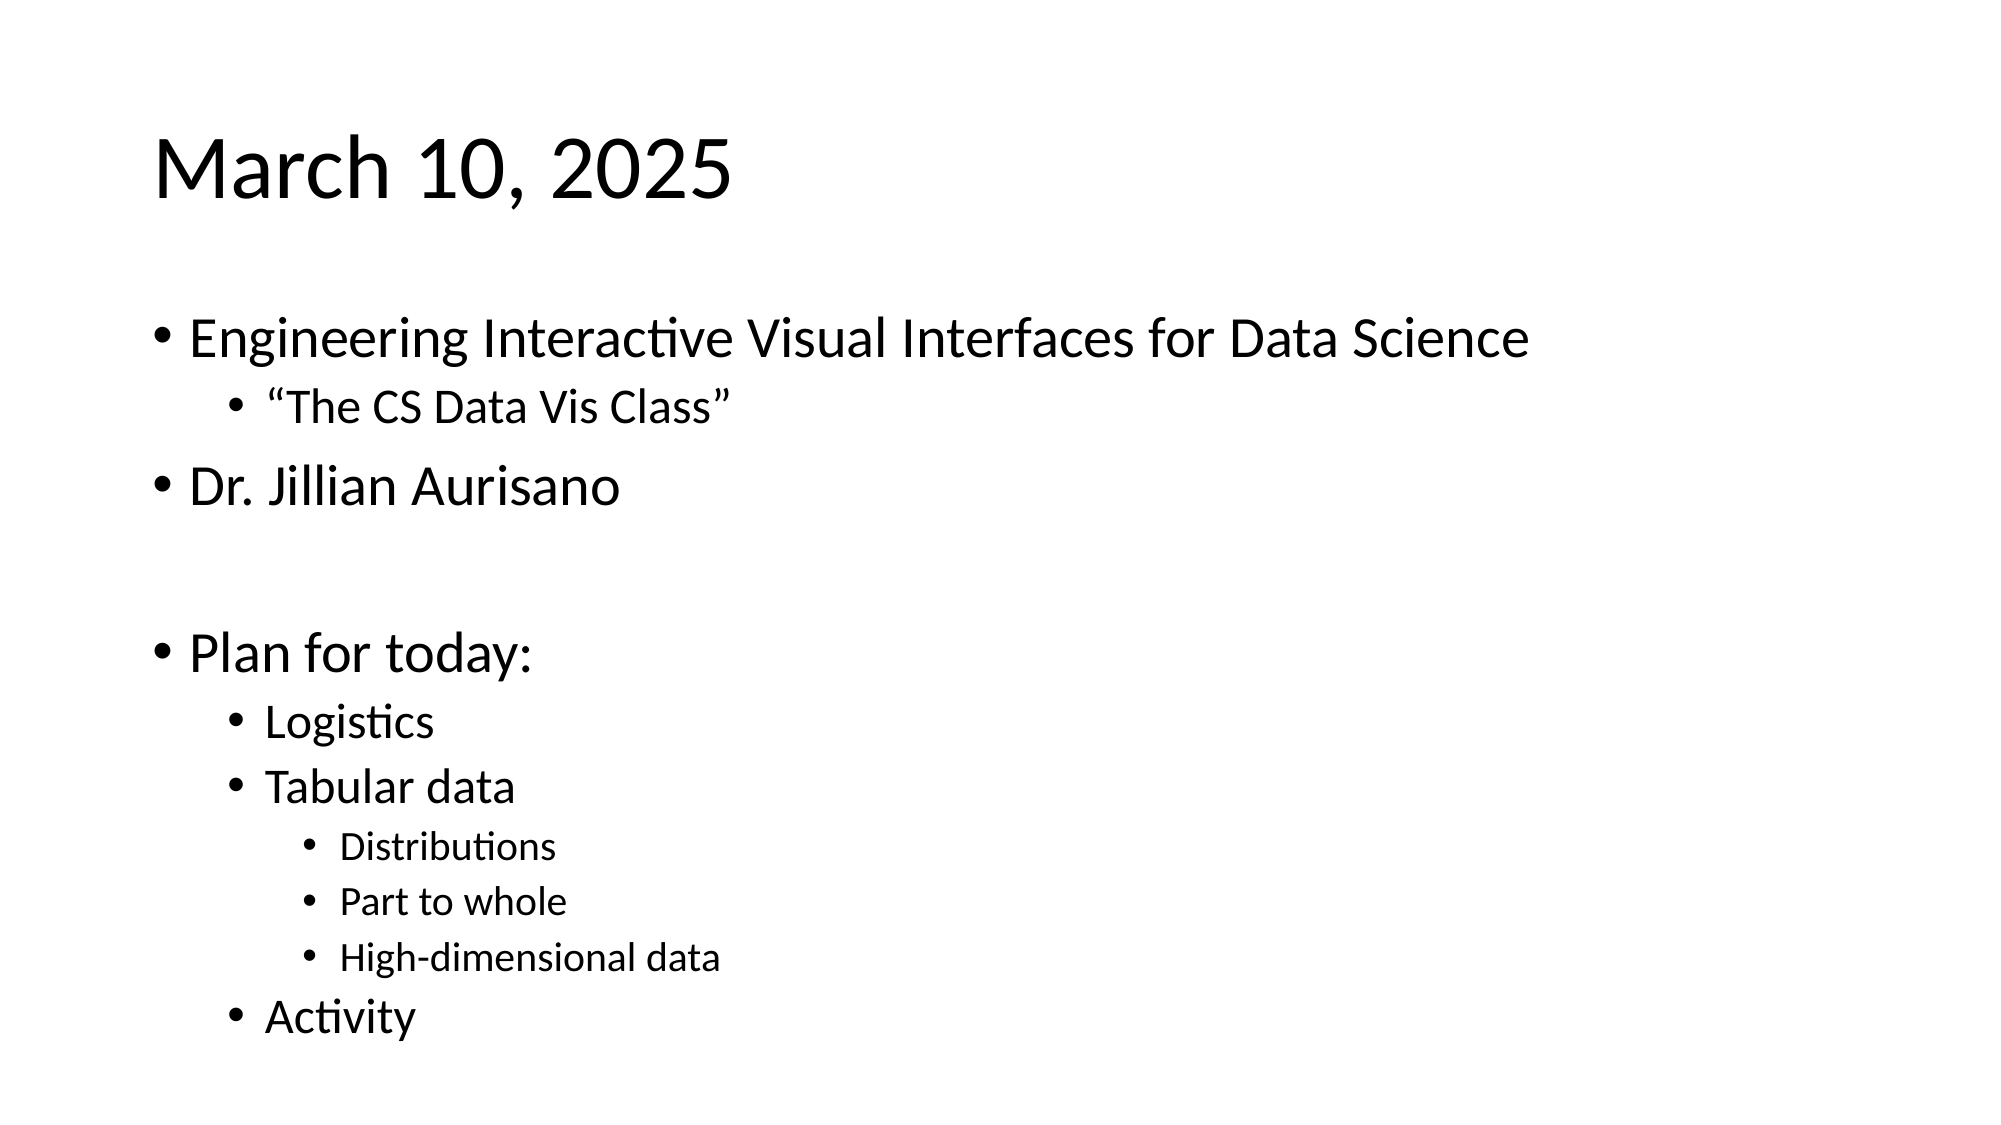

# March 10, 2025
Engineering Interactive Visual Interfaces for Data Science
“The CS Data Vis Class”
Dr. Jillian Aurisano

Plan for today:
Logistics
Tabular data
Distributions
Part to whole
High-dimensional data
Activity